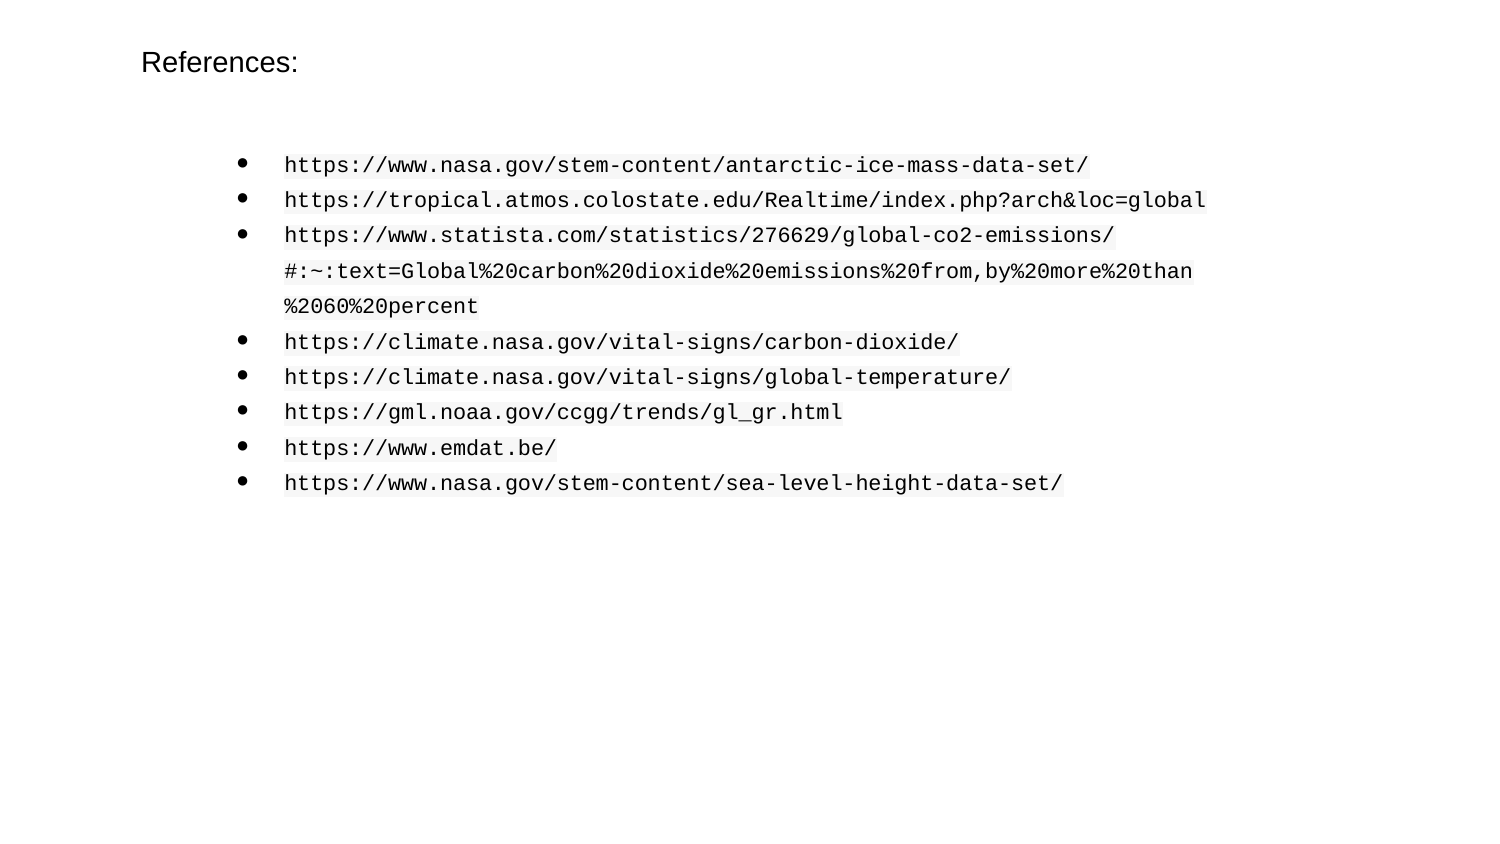

References:
https://www.nasa.gov/stem-content/antarctic-ice-mass-data-set/
https://tropical.atmos.colostate.edu/Realtime/index.php?arch&loc=global
https://www.statista.com/statistics/276629/global-co2-emissions/#:~:text=Global%20carbon%20dioxide%20emissions%20from,by%20more%20than%2060%20percent
https://climate.nasa.gov/vital-signs/carbon-dioxide/
https://climate.nasa.gov/vital-signs/global-temperature/
https://gml.noaa.gov/ccgg/trends/gl_gr.html
https://www.emdat.be/
https://www.nasa.gov/stem-content/sea-level-height-data-set/